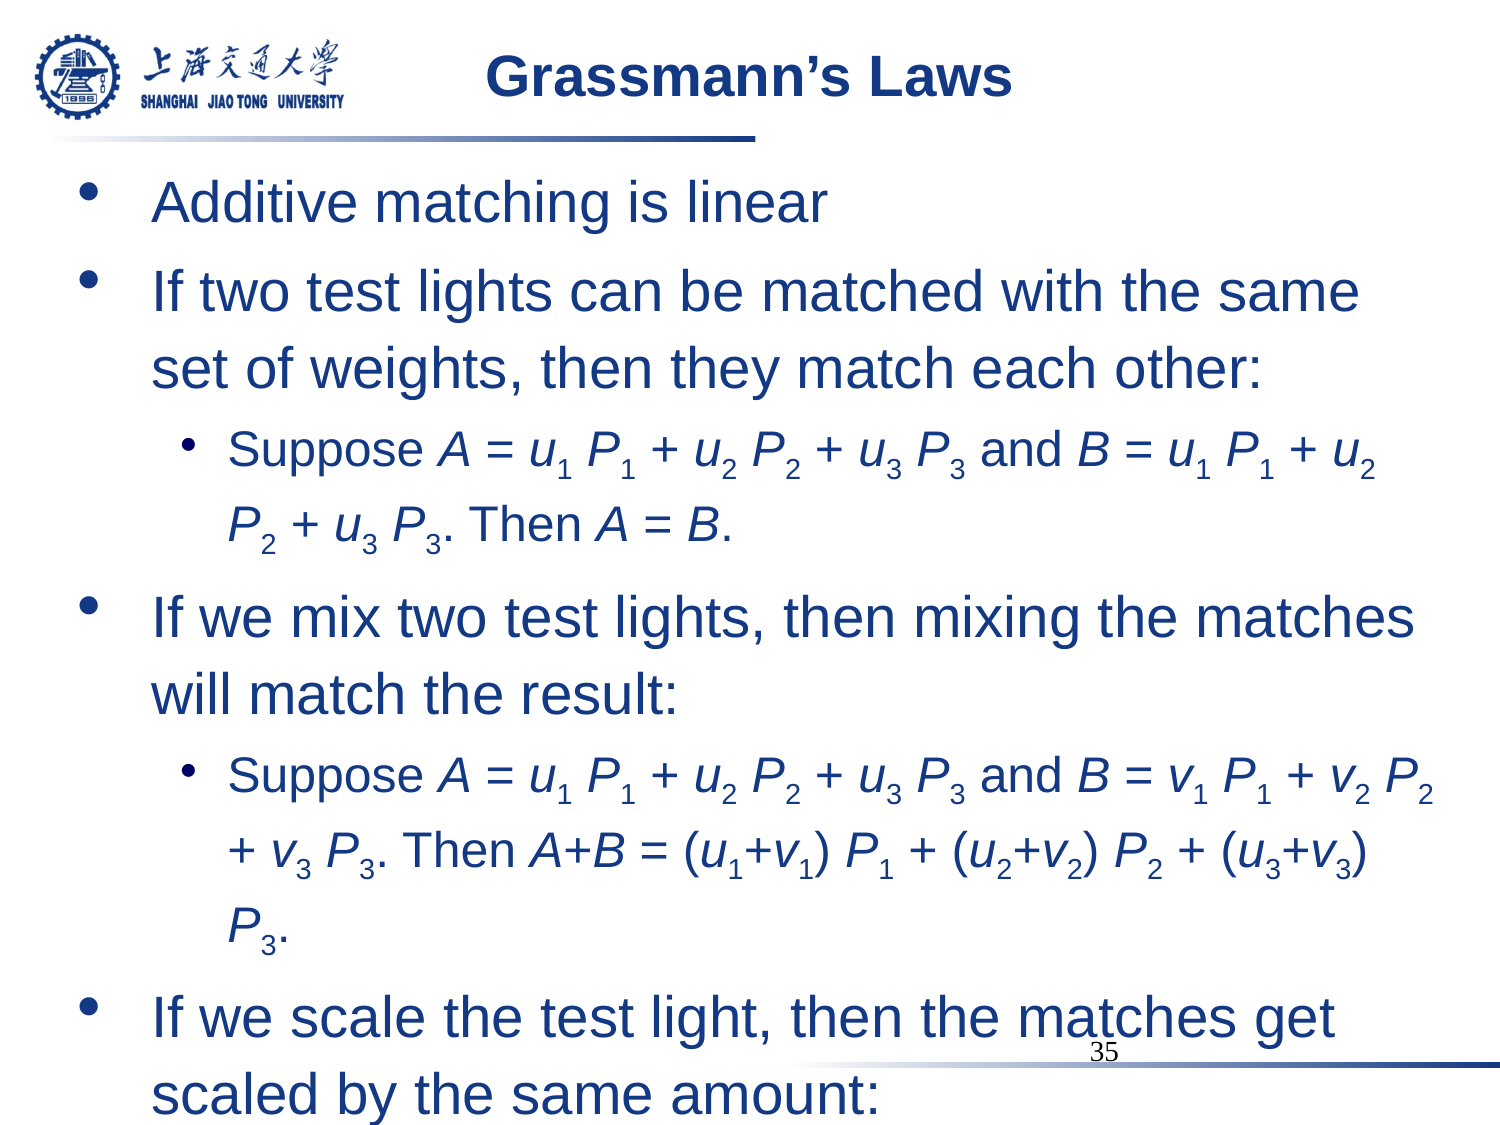

# Grassmann’s Laws
Additive matching is linear
If two test lights can be matched with the same set of weights, then they match each other:
Suppose A = u1 P1 + u2 P2 + u3 P3 and B = u1 P1 + u2 P2 + u3 P3. Then A = B.
If we mix two test lights, then mixing the matches will match the result:
Suppose A = u1 P1 + u2 P2 + u3 P3 and B = v1 P1 + v2 P2 + v3 P3. Then A+B = (u1+v1) P1 + (u2+v2) P2 + (u3+v3) P3.
If we scale the test light, then the matches get scaled by the same amount:
Suppose A = u1 P1 + u2 P2 + u3 P3.
Then kA = (ku1) P1 + (ku2) P2 + (ku3) P3.
35